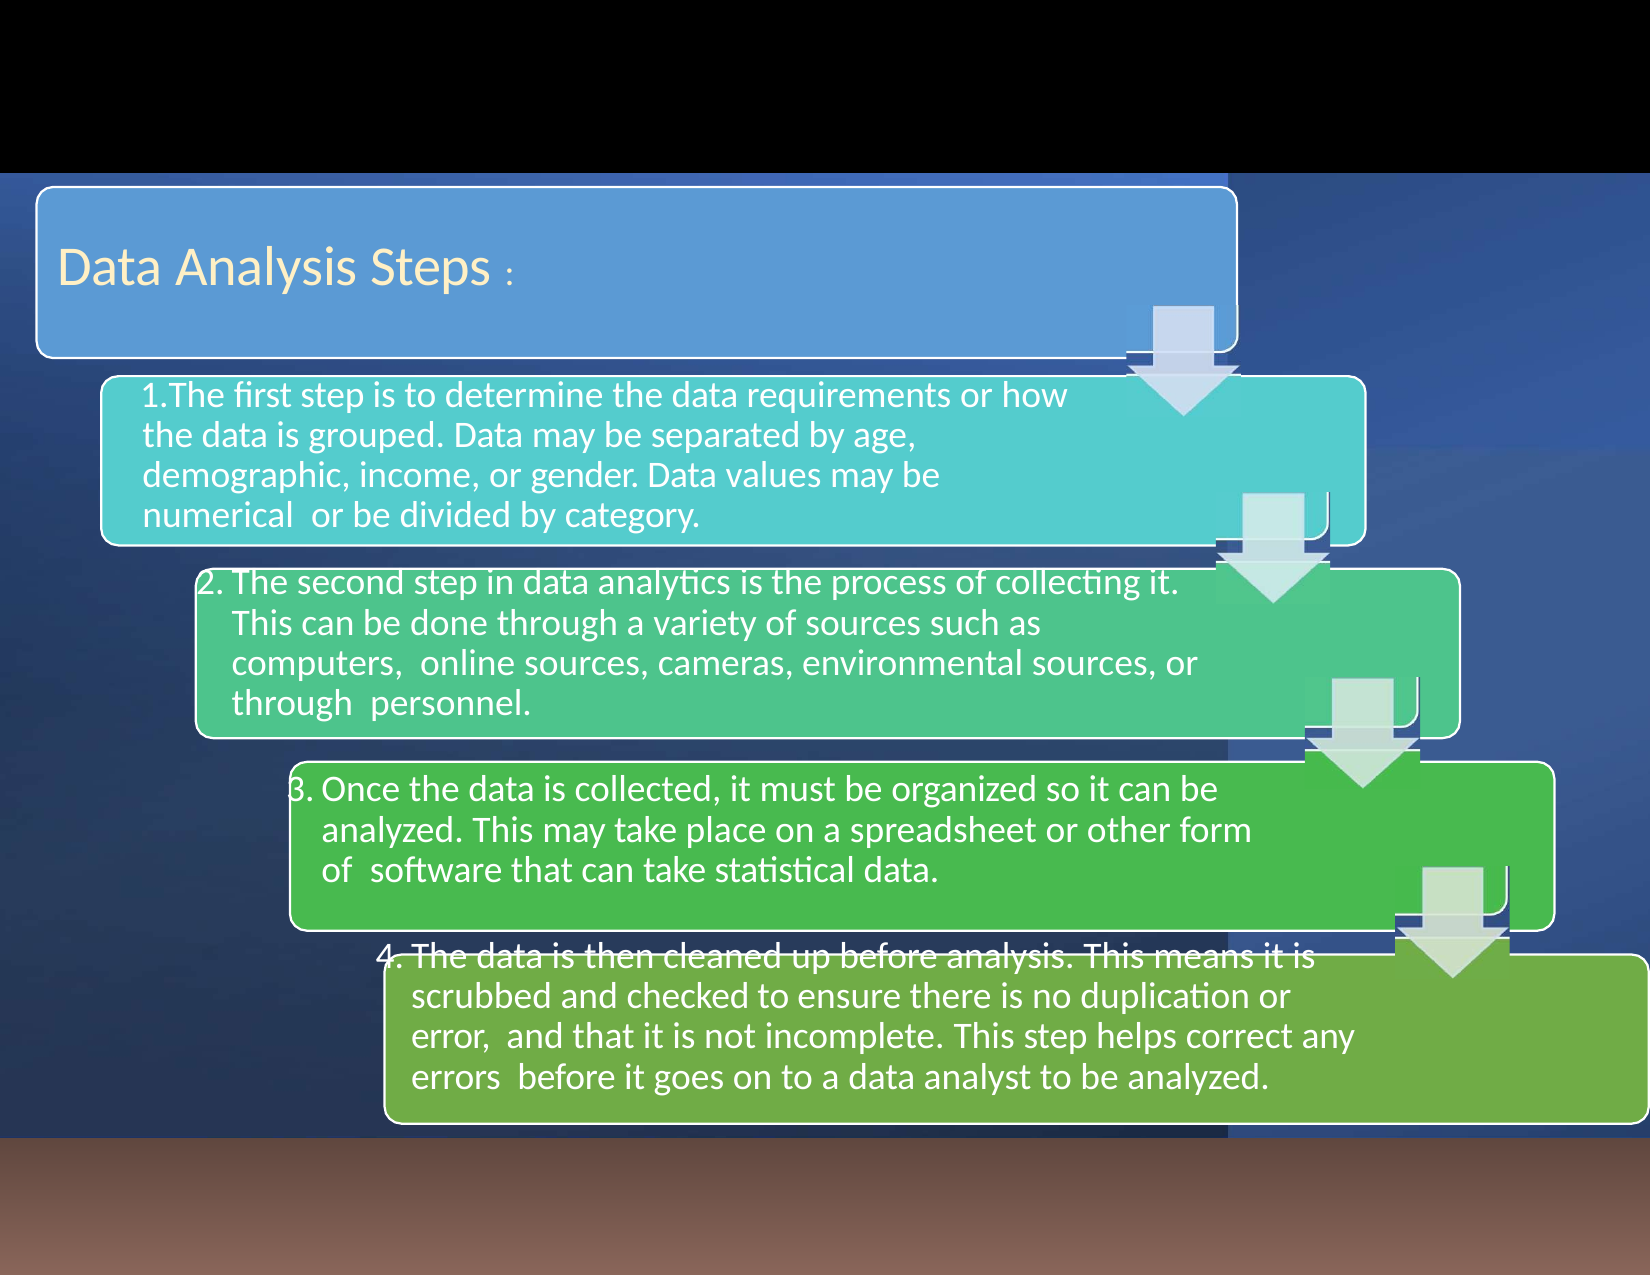

# Data Analysis Steps :

The first step is to determine the data requirements or how  the data is grouped. Data may be separated by age,  demographic, income, or gender. Data values may be numerical  or be divided by category.
The second step in data analytics is the process of collecting it.  This can be done through a variety of sources such as computers,  online sources, cameras, environmental sources, or through  personnel.

Once the data is collected, it must be organized so it can be  analyzed. This may take place on a spreadsheet or other form of  software that can take statistical data.

The data is then cleaned up before analysis. This means it is  scrubbed and checked to ensure there is no duplication or error,  and that it is not incomplete. This step helps correct any errors  before it goes on to a data analyst to be analyzed.